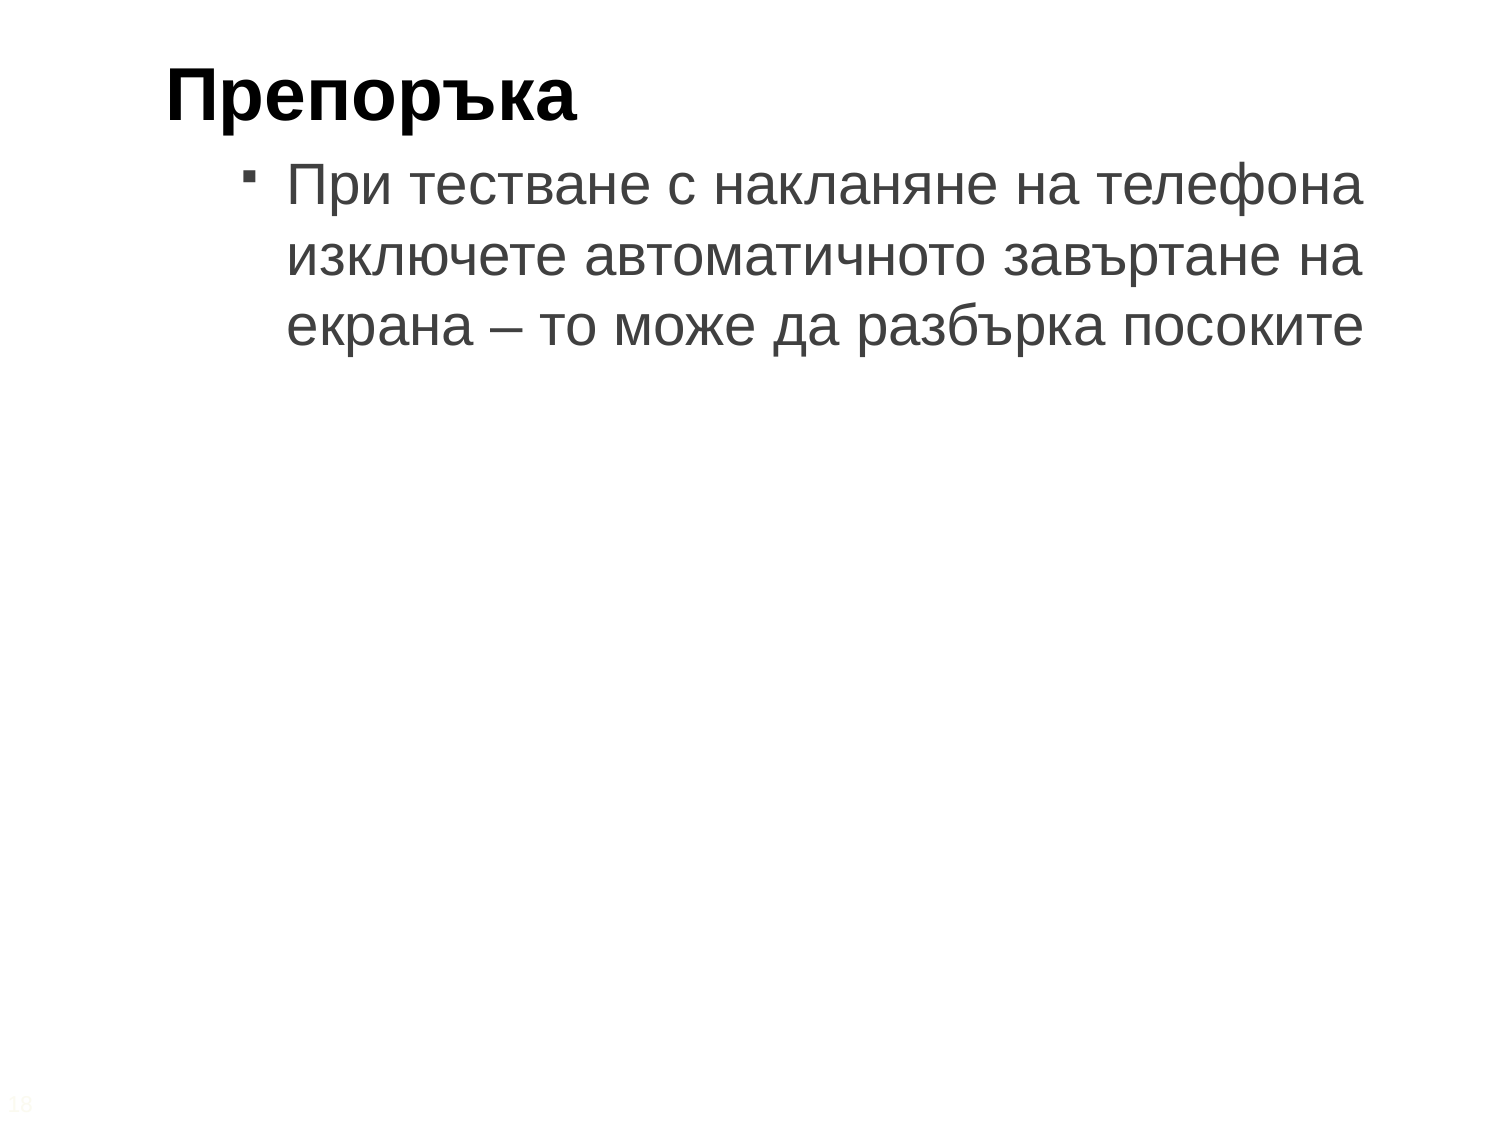

Препоръка
При тестване с накланяне на телефона изключете автоматичното завъртане на екрана – то може да разбърка посоките